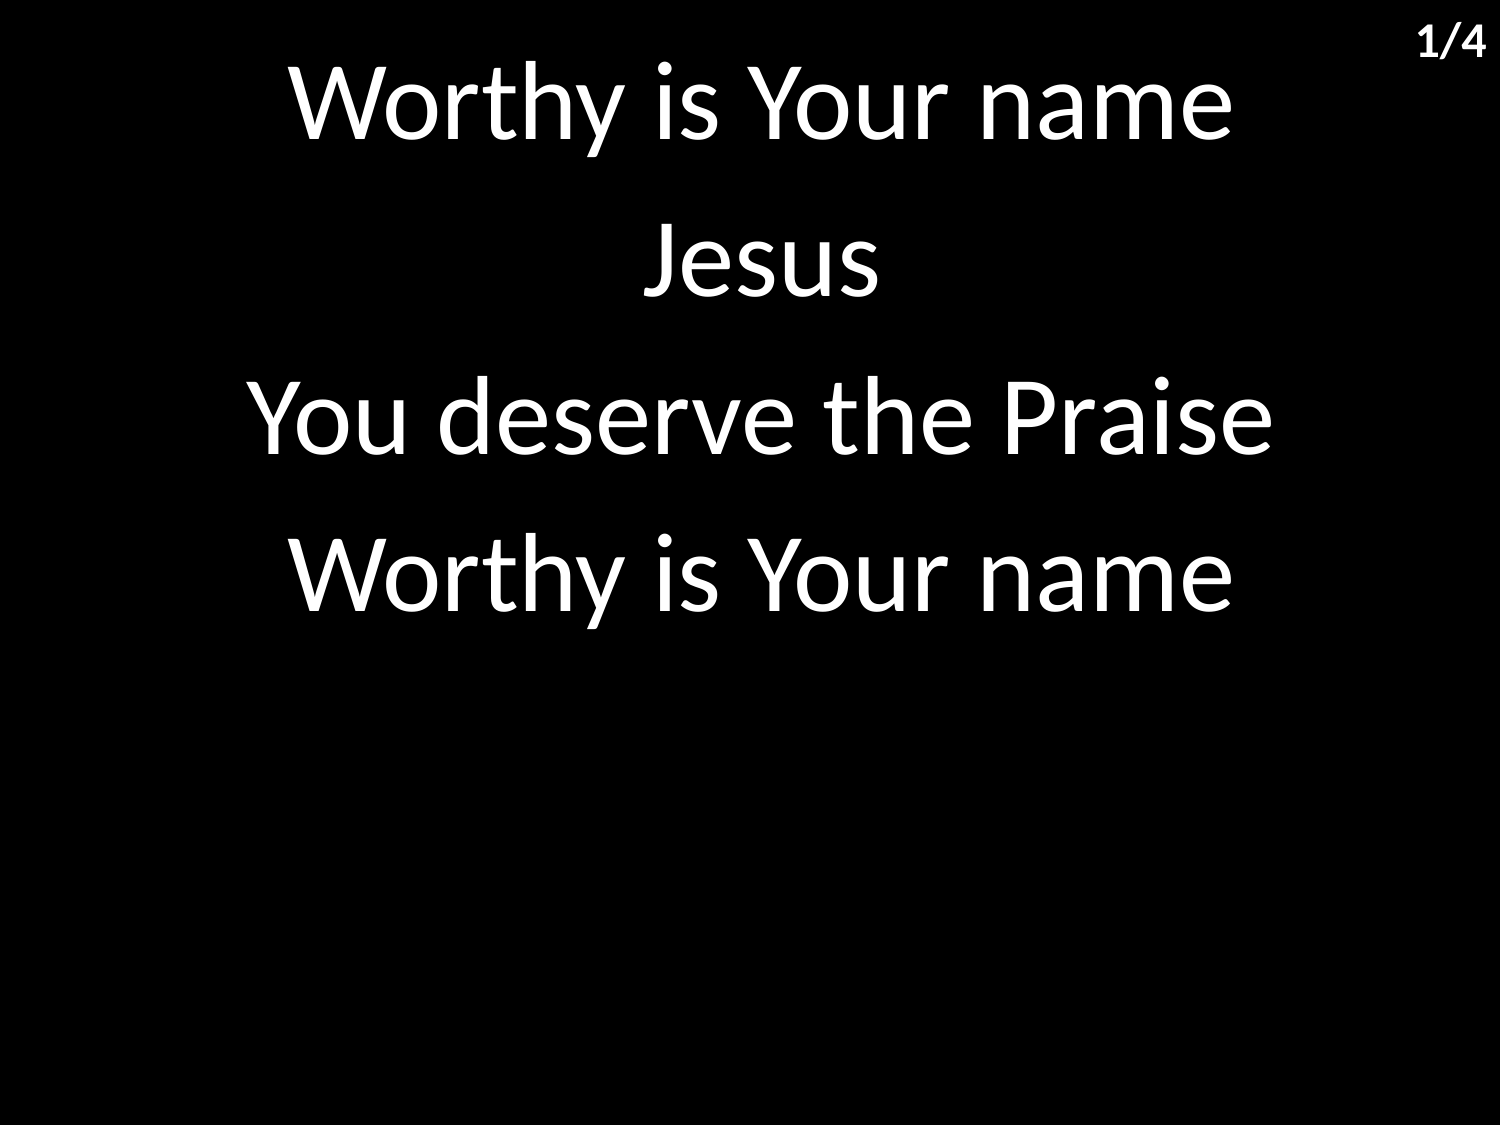

1/4
Worthy is Your name
Jesus
You deserve the Praise
Worthy is Your name